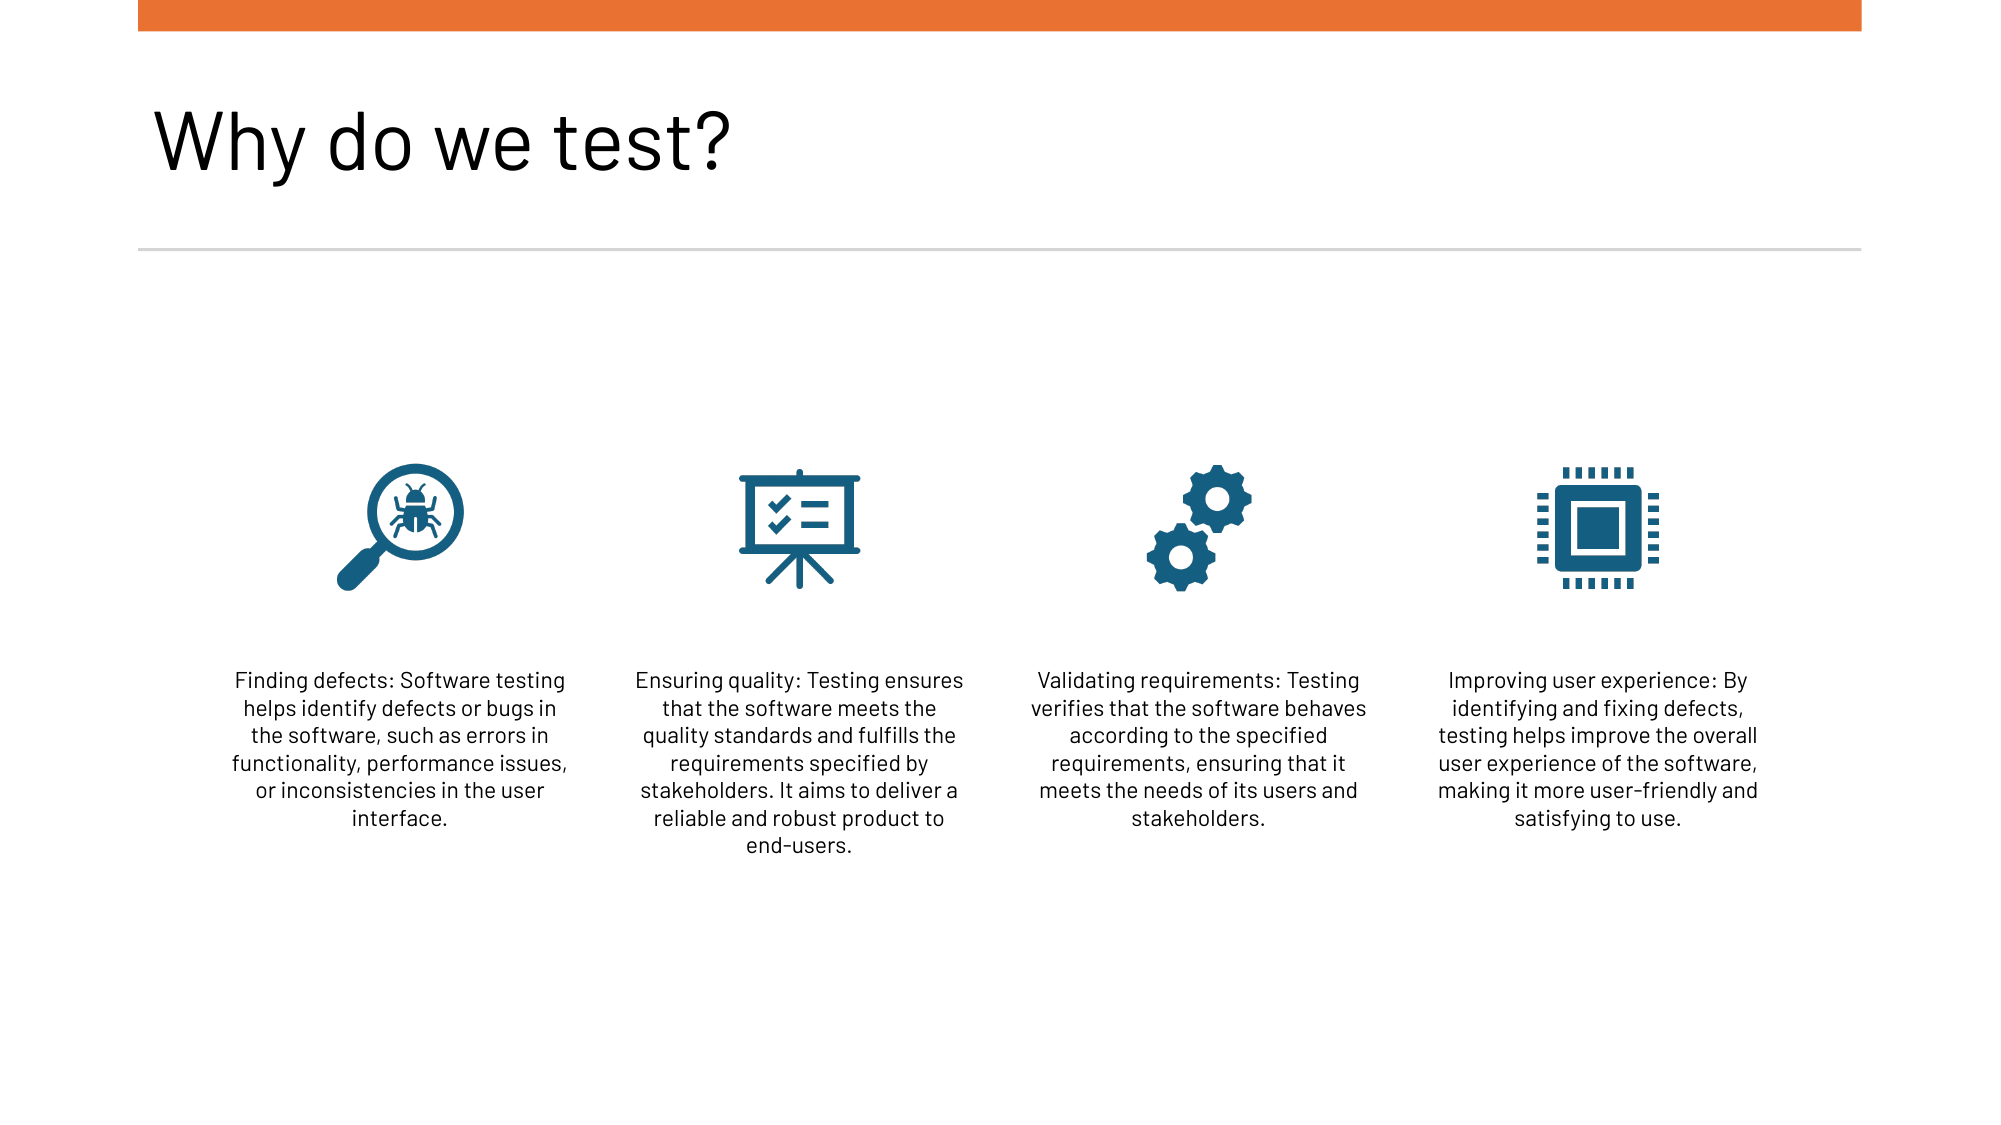

# Why do we test?

Finding defects: Software testing helps identify defects or bugs in the software, such as errors in functionality, performance issues, or inconsistencies in the user interface.
Ensuring quality: Testing ensures that the software meets the quality standards and fulfills the requirements specified by stakeholders. It aims to deliver a reliable and robust product to end-users.
Validating requirements: Testing verifies that the software behaves according to the specified requirements, ensuring that it meets the needs of its users and stakeholders.
Improving user experience: By identifying and fixing defects, testing helps improve the overall user experience of the software, making it more user-friendly and satisfying to use.